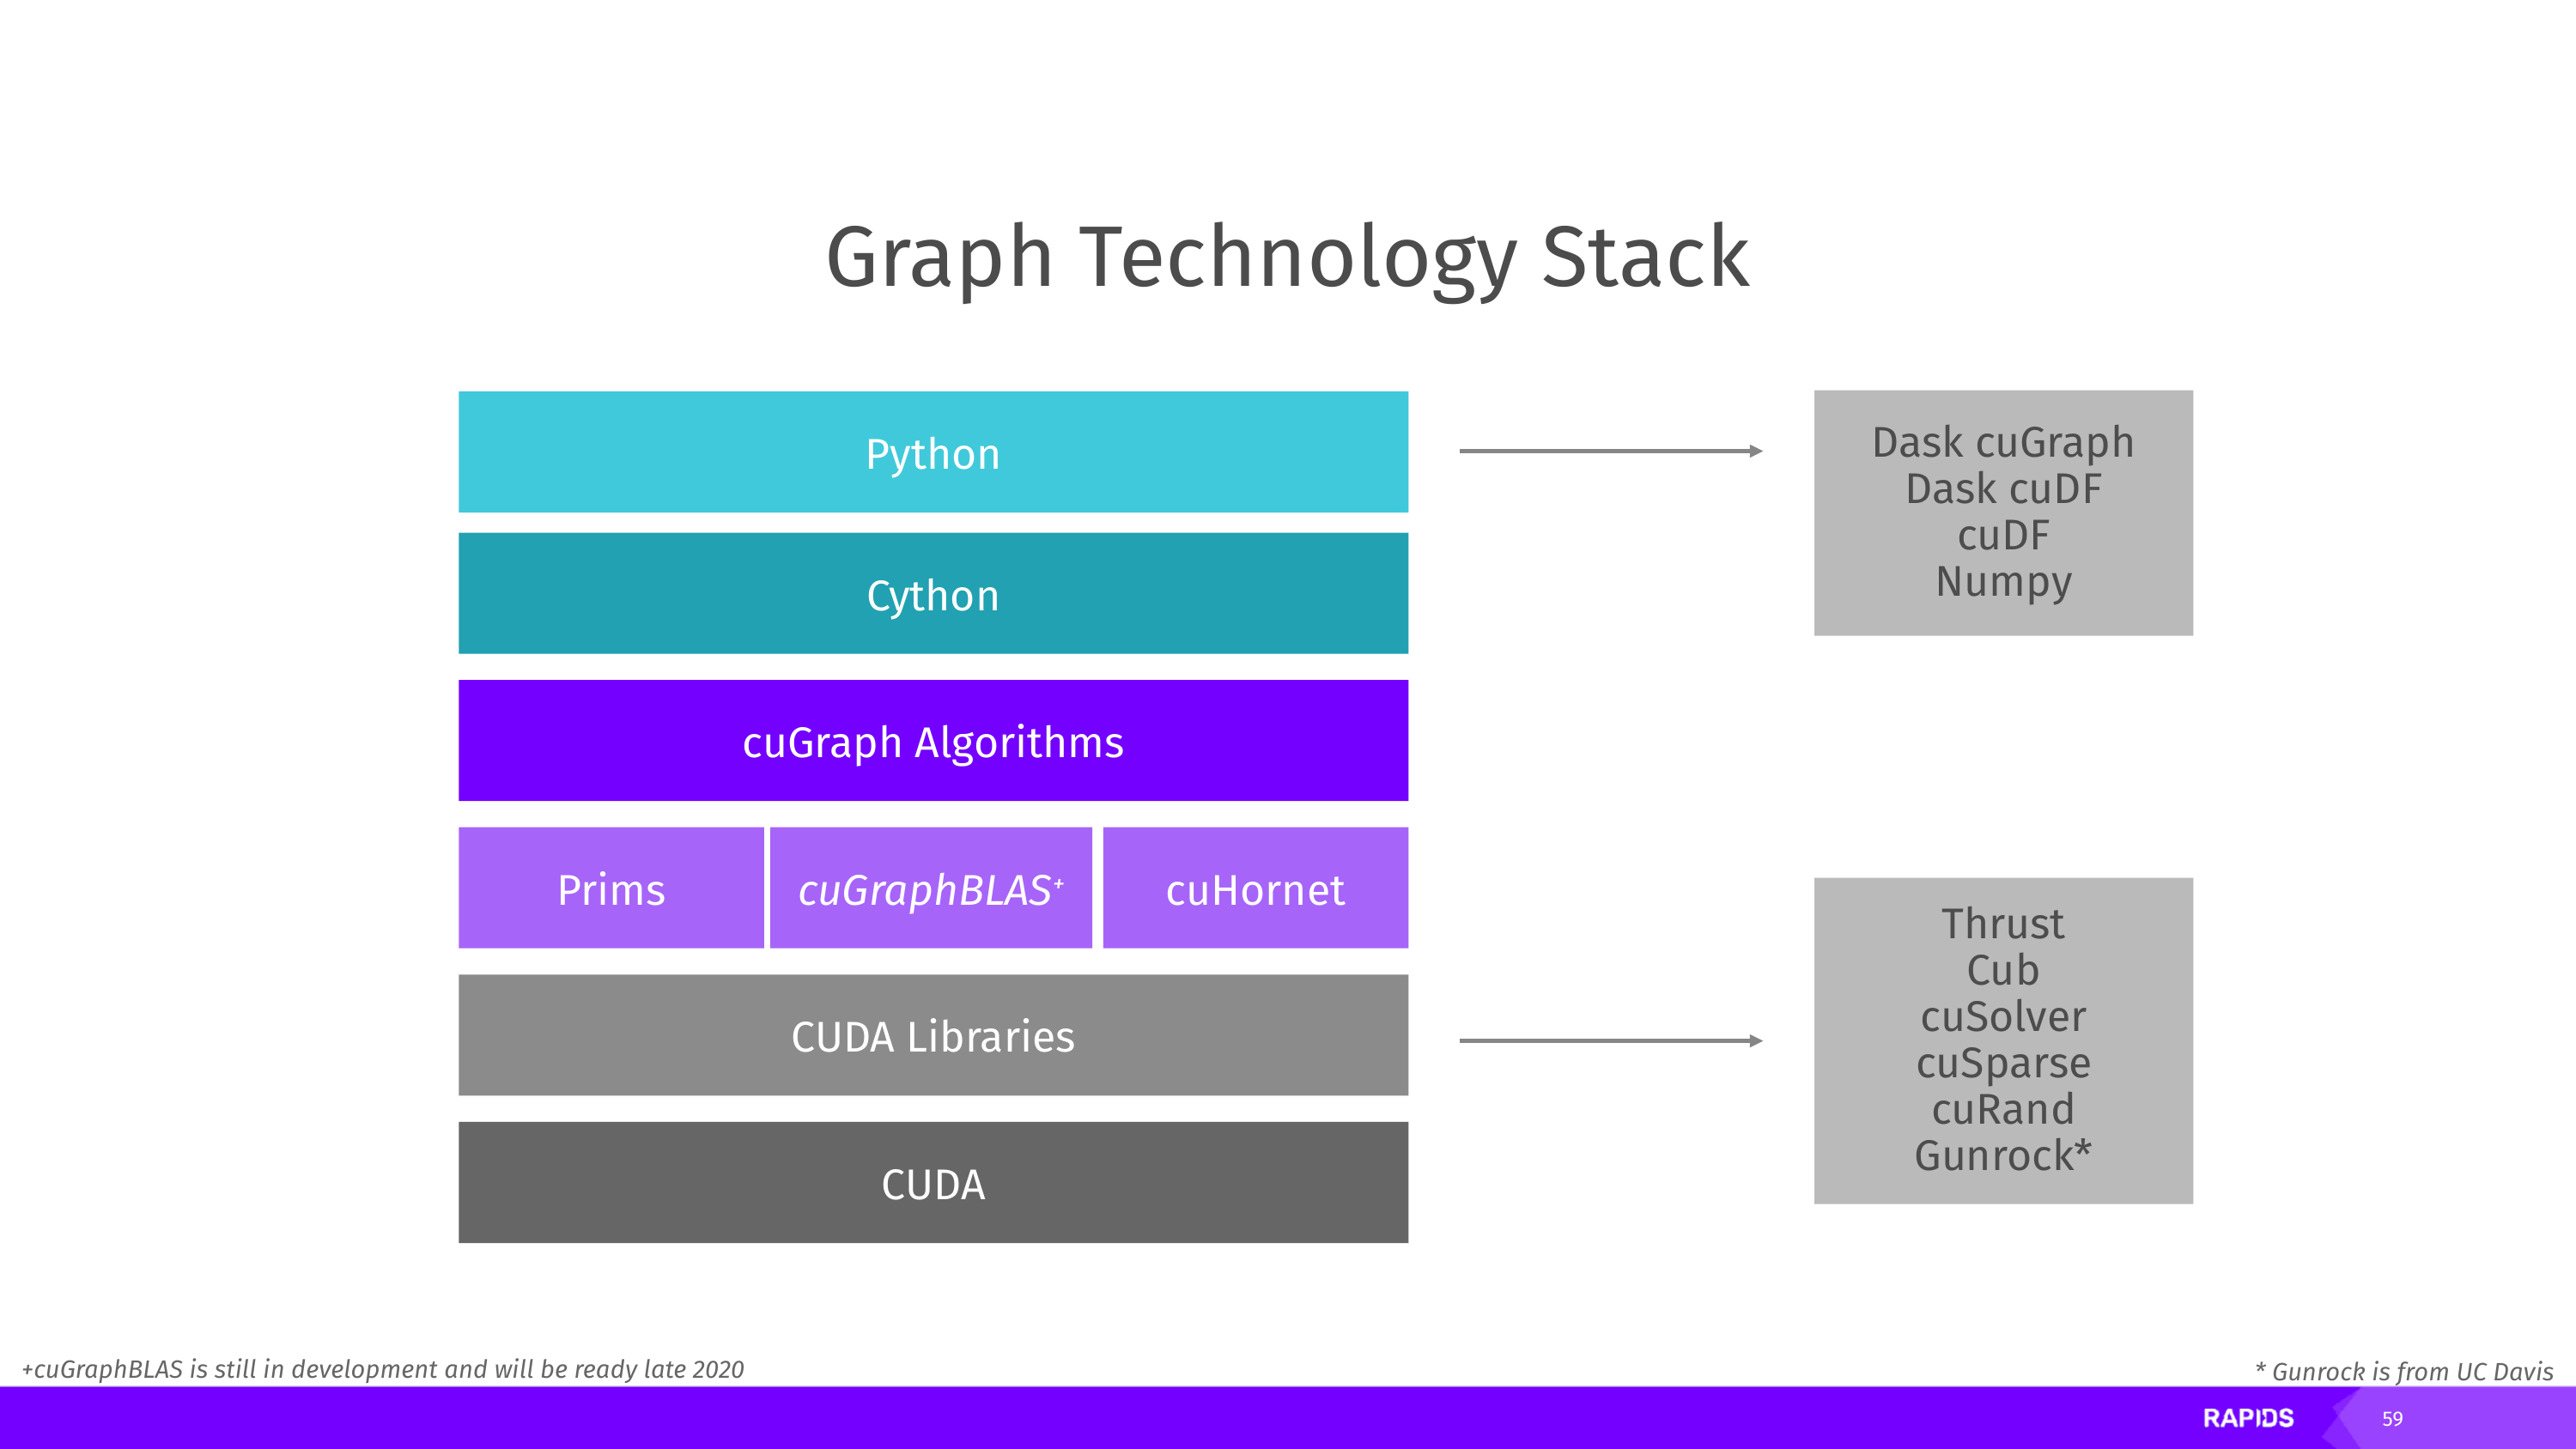

# Graph Technology Stack
Dask cuGraph
Dask cuDF
cuDF
Numpy
Python
Cython
cuGraph Algorithms
Prims
cuHornet
cuGraphBLAS+
Thrust
Cub
cuSolver
cuSparse
cuRand
Gunrock*
CUDA Libraries
CUDA
+cuGraphBLAS is still in development and will be ready late 2020
* Gunrock is from UC Davis